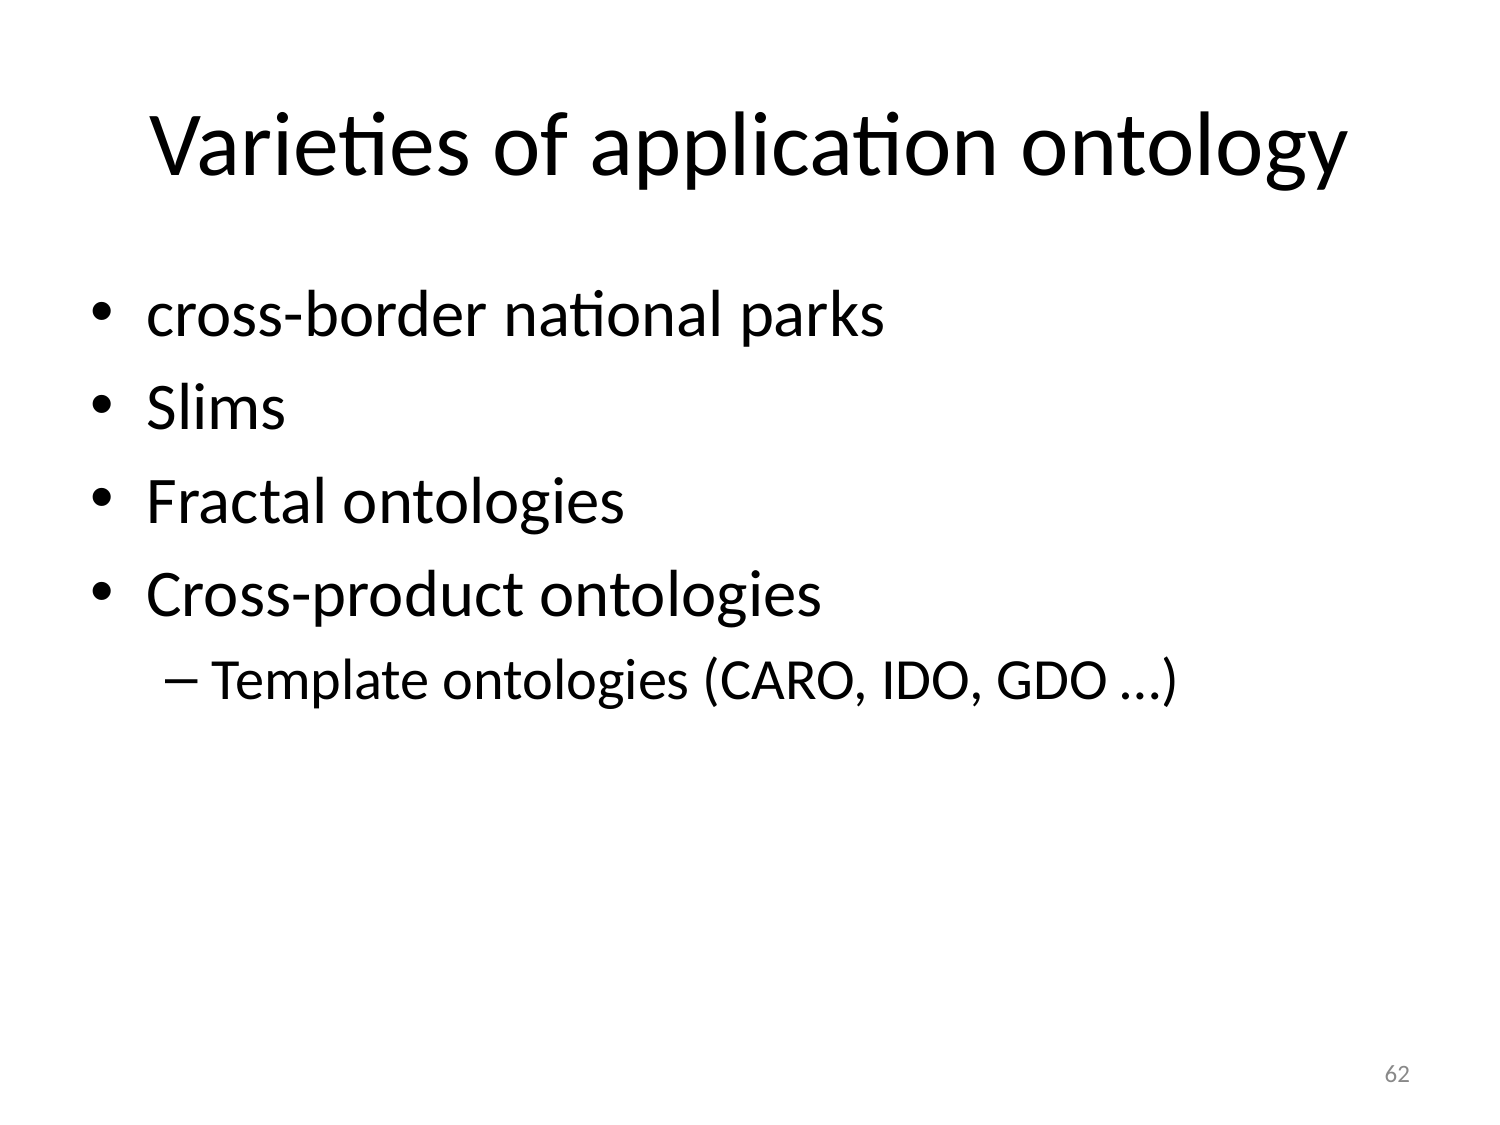

# Varieties of application ontology
cross-border national parks
Slims
Fractal ontologies
Cross-product ontologies
Template ontologies (CARO, IDO, GDO …)
62